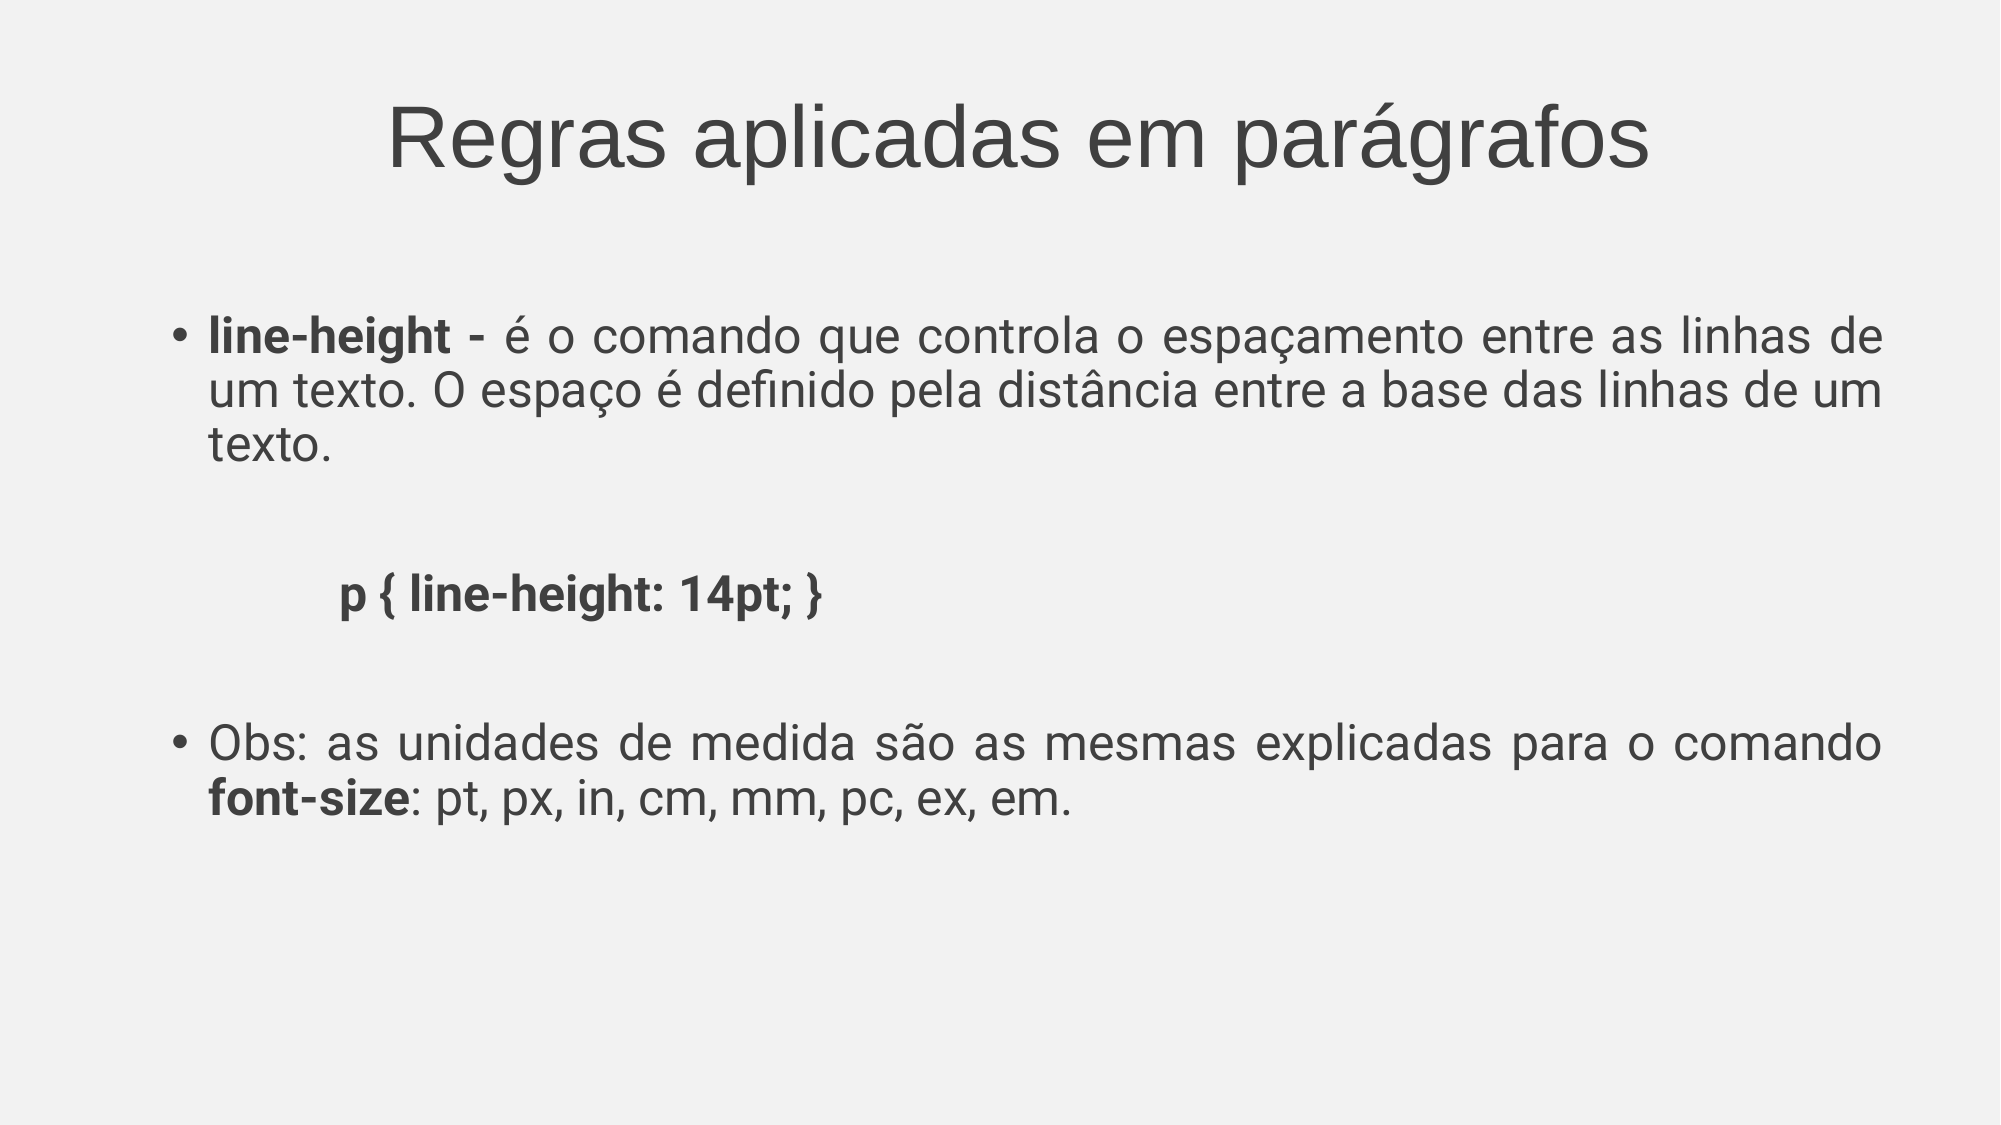

# Regras aplicadas em parágrafos
line-height - é o comando que controla o espaçamento entre as linhas de um texto. O espaço é definido pela distância entre a base das linhas de um texto.

	p { line-height: 14pt; }

Obs: as unidades de medida são as mesmas explicadas para o comando font-size: pt, px, in, cm, mm, pc, ex, em.